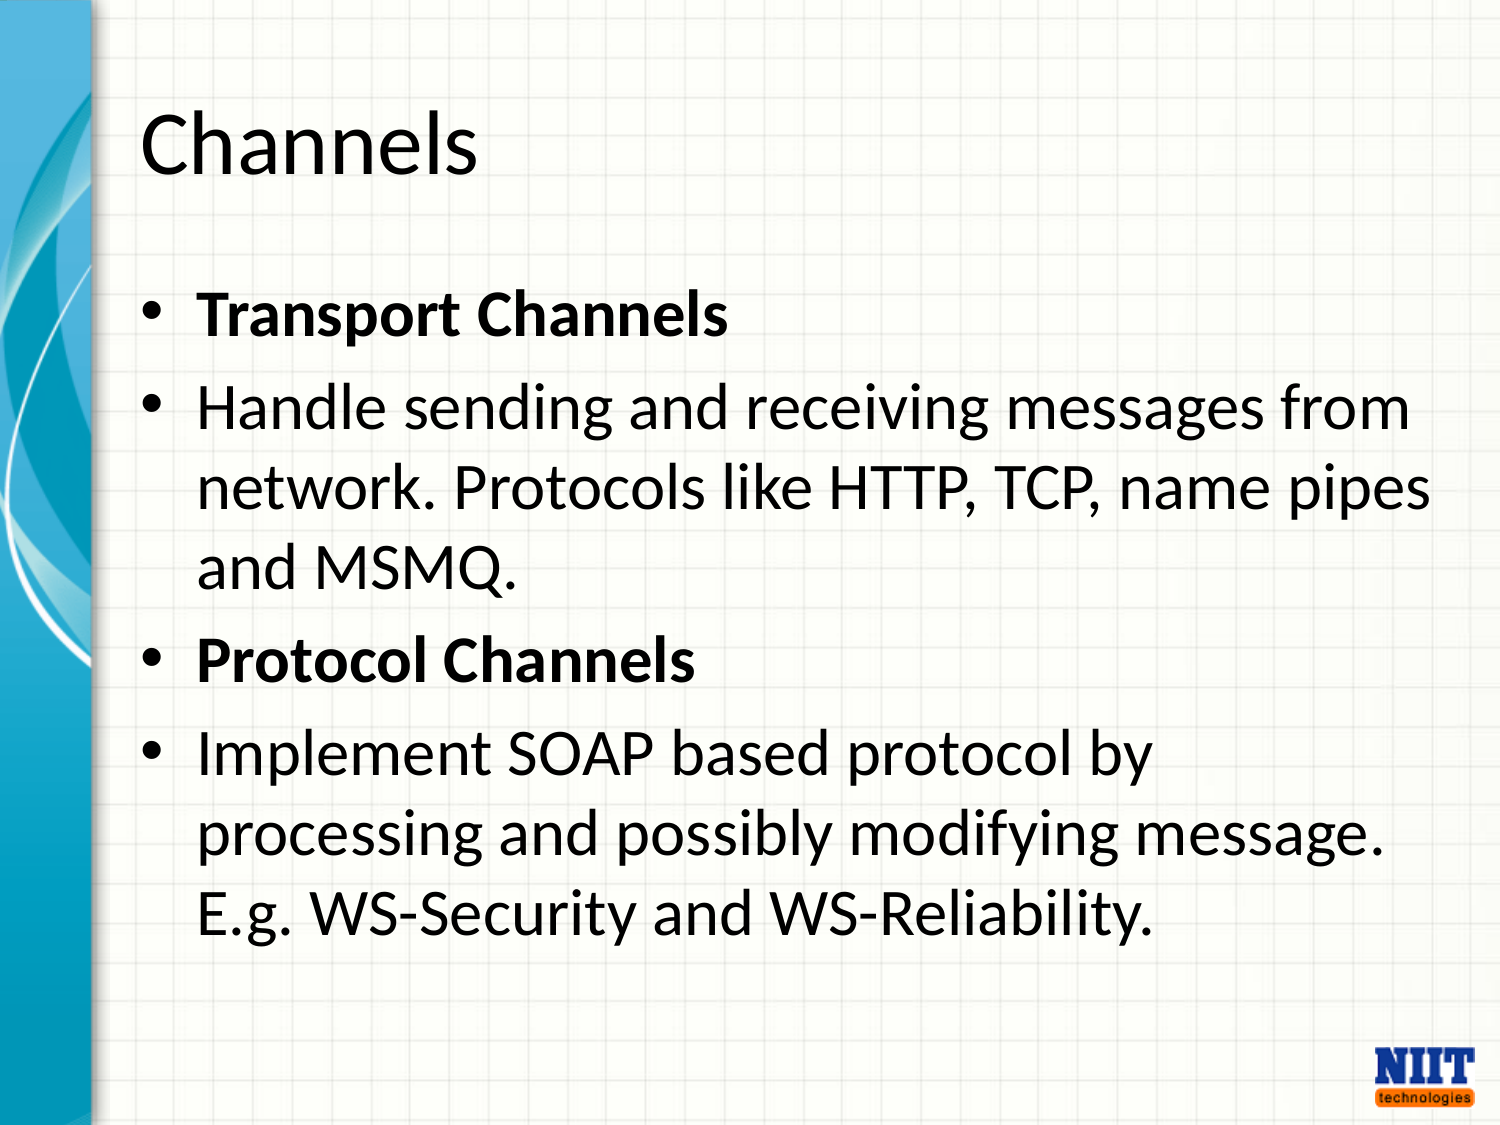

# Channels
Transport Channels
Handle sending and receiving messages from network. Protocols like HTTP, TCP, name pipes and MSMQ.
Protocol Channels
Implement SOAP based protocol by processing and possibly modifying message. E.g. WS-Security and WS-Reliability.